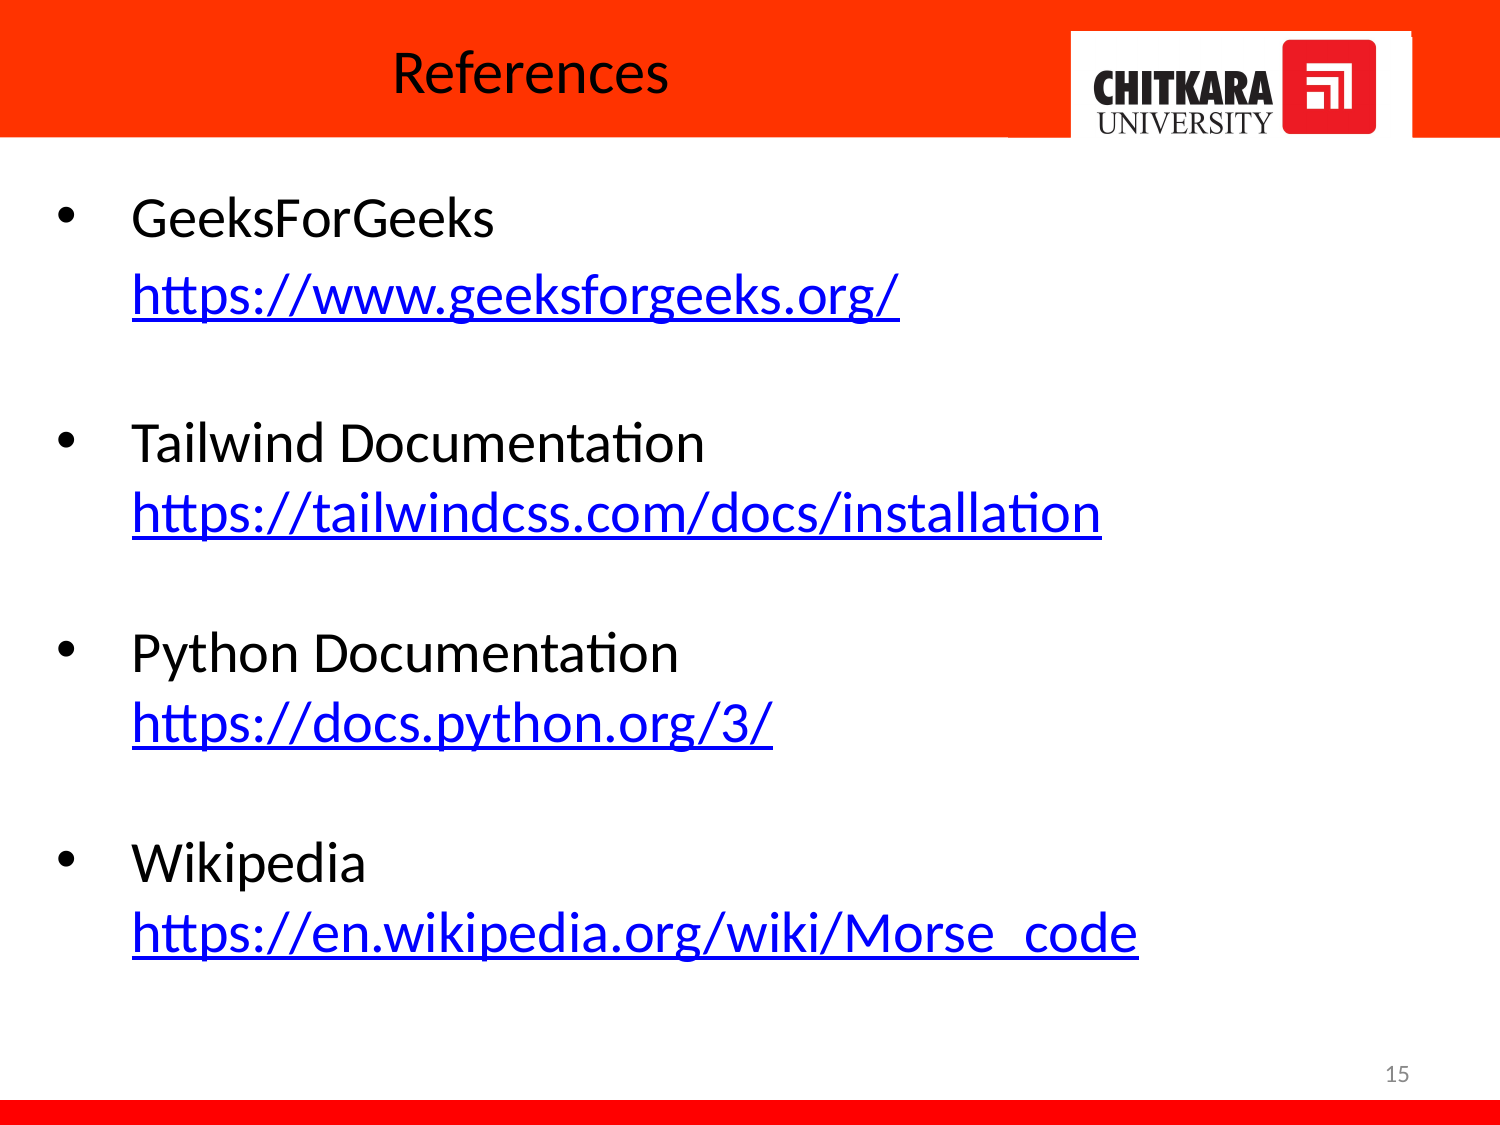

# References
GeeksForGeeks
https://www.geeksforgeeks.org/

Tailwind Documentation
https://tailwindcss.com/docs/installation

Python Documentation
https://docs.python.org/3/

Wikipedia
https://en.wikipedia.org/wiki/Morse_code
15